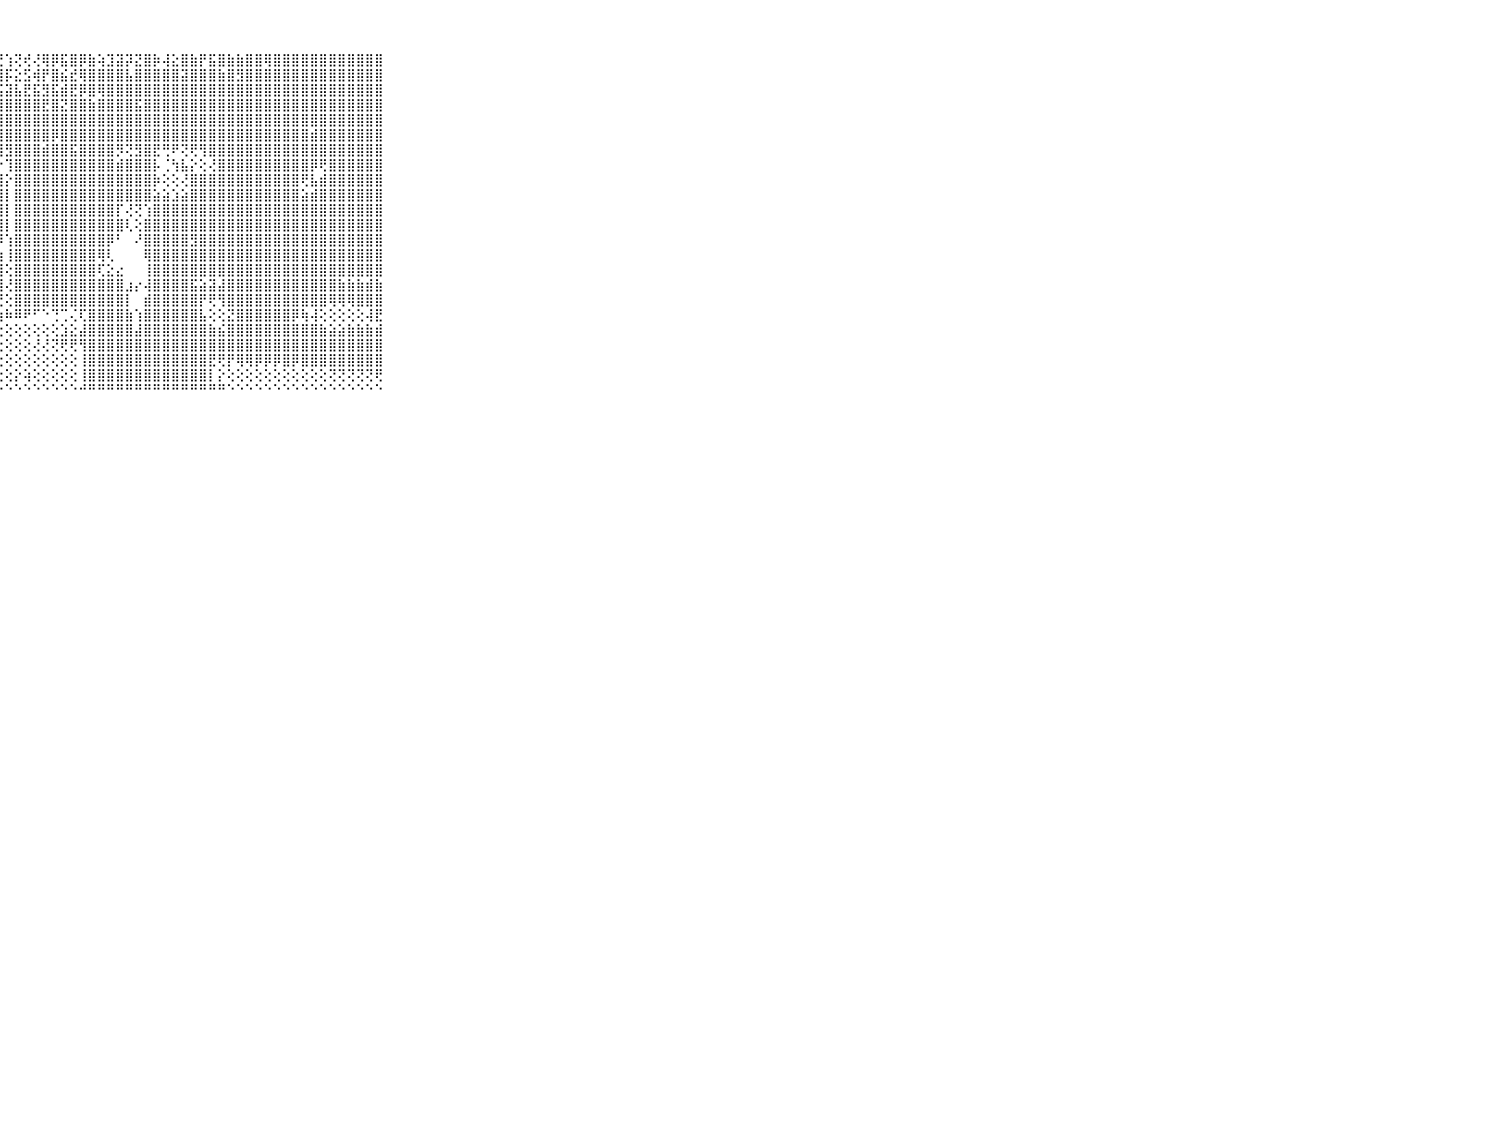

⠀⠀⠀⠀⠀⠀⠀⠀⠀⠀⠀⢏⡝⢗⢳⡗⢜⣷⢧⣿⣕⡕⣳⣗⢕⢕⣹⢝⢱⢝⢞⢜⢿⡿⣯⣿⡿⣷⢵⣹⣽⡽⣝⣿⡷⢼⣕⣿⣷⡟⣯⣿⣷⣷⣿⣿⢿⣿⣿⣿⣿⣿⣿⣿⣿⣿⣿⣿⣿⠀⠀⠀⠀⠀⠀⠀⠀⠀⠀⠀⠀
⠀⠀⠀⠀⠀⠀⠀⠀⠀⠀⠀⢸⣿⣞⣳⡣⢷⣾⣾⣽⣵⣞⣽⢕⢻⡿⢷⣿⡯⣕⣫⢾⡟⣿⣮⣞⢿⣿⣿⣿⣿⣧⣿⣿⣿⣿⣿⣽⣿⣿⣿⣷⣿⣻⣿⣿⣿⣿⣿⣿⣿⣿⣿⣿⣿⣿⣿⣿⣿⠀⠀⠀⠀⠀⠀⠀⠀⠀⠀⠀⠀
⠀⠀⠀⠀⠀⠀⠀⠀⠀⠀⠀⣿⣽⣼⣿⣿⣺⣽⡽⣿⣿⣯⣿⣿⢿⣿⣷⣯⣽⣧⣟⣯⣻⣯⣾⣟⡿⣿⢿⣿⣿⣿⣿⣿⣿⣿⣿⣿⣿⣿⣿⣿⣿⣿⣿⣿⣿⣿⣿⣿⣿⣿⣿⣿⣿⣿⣿⣿⣿⠀⠀⠀⠀⠀⠀⠀⠀⠀⠀⠀⠀
⠀⠀⠀⠀⠀⠀⠀⠀⠀⠀⠀⣿⣿⣿⣿⣿⣿⣿⣿⣿⣿⣿⣿⣿⣿⣷⣿⣿⣿⣿⣿⣿⣟⣿⣝⣿⣿⣷⣿⣿⣿⣿⣯⣿⣿⣿⣿⣿⣿⣿⣿⣿⣿⣿⣿⣿⣿⣿⣿⣿⣿⣿⣿⣿⣿⣿⣿⣿⣿⠀⠀⠀⠀⠀⠀⠀⠀⠀⠀⠀⠀
⠀⠀⠀⠀⠀⠀⠀⠀⠀⠀⠀⣽⣿⣿⣻⡟⣫⣏⣝⣻⢿⢿⣿⣿⣿⣿⣿⣿⣿⣿⣿⣿⣿⣿⣿⣿⣿⣿⣿⣿⣿⣿⣿⣿⣿⣿⣿⣿⣿⣿⣿⣿⣿⣿⣿⣿⣿⣿⣿⣿⣿⣿⣿⣿⣿⣿⣿⣿⣿⠀⠀⠀⠀⠀⠀⠀⠀⠀⠀⠀⠀
⠀⠀⠀⠀⠀⠀⠀⠀⠀⠀⠀⣿⣿⣷⣿⢟⠏⢕⠕⠱⢵⢕⣕⢜⢝⢻⣿⣿⣿⣿⣿⣿⣿⡿⣿⣿⣿⣿⣿⣿⣿⣿⣿⣿⣿⣿⣿⣿⣿⣿⣿⣿⣿⣿⣿⣿⣿⣿⣿⣿⣿⣾⣿⣿⣿⣿⣿⣿⣿⠀⠀⠀⠀⠀⠀⠀⠀⠀⠀⠀⠀
⠀⠀⠀⠀⠀⠀⠀⠀⠀⠀⠀⣿⡿⢏⢝⢝⢝⢝⢝⢟⢗⢕⢜⢝⢧⣕⢜⢻⣻⣿⣿⣿⣾⣿⣿⣯⣿⣿⣿⣿⡻⢝⣻⣿⣟⢛⠟⢝⢟⢻⣿⣿⣿⣿⣿⣿⣿⣿⣿⣿⣿⣿⣿⣿⣿⣿⣿⣿⣿⠀⠀⠀⠀⠀⠀⠀⠀⠀⠀⠀⠀
⠀⠀⠀⠀⠀⠀⠀⠀⠀⠀⠀⣿⣇⣕⣕⣕⡕⢕⢕⢕⢕⢕⢕⢕⢕⢹⣷⡕⢹⣿⣿⣿⣿⣿⣿⣿⣿⣿⣿⣿⣾⣿⣿⣿⡧⢈⢳⣧⡕⢕⢜⣿⣿⣿⣿⣿⣿⣿⣿⣿⣿⡿⢟⣿⣿⣿⣿⣿⣿⠀⠀⠀⠀⠀⠀⠀⠀⠀⠀⠀⠀
⠀⠀⠀⠀⠀⠀⠀⠀⠀⠀⠀⣿⣿⣿⣿⣿⣿⣿⣷⣷⣷⣷⣵⣵⣵⣕⣹⣿⡕⣿⣿⣿⣿⣿⣿⣿⣿⣿⣿⣿⣿⣿⣿⣿⡷⢕⢕⢜⣿⣿⣿⣿⣿⣿⣿⣿⣿⣿⣿⣿⢟⣧⣾⣿⣿⣿⣿⣿⣿⠀⠀⠀⠀⠀⠀⠀⠀⠀⠀⠀⠀
⠀⠀⠀⠀⠀⠀⠀⠀⠀⠀⠀⣿⣿⣿⣿⣿⣿⣿⣿⣿⣿⣿⣿⣿⣿⣿⣿⣿⡇⣿⣿⣿⣿⣿⣿⣿⣿⣿⣿⣿⣿⣿⣿⣿⣵⣵⣱⣵⣿⣿⣿⣿⣿⣿⣿⣿⣿⣿⣿⣿⣵⣾⣿⣿⣿⣿⣿⣿⣿⠀⠀⠀⠀⠀⠀⠀⠀⠀⠀⠀⠀
⠀⠀⠀⠀⠀⠀⠀⠀⠀⠀⠀⣿⣿⣿⣿⣿⣿⣿⣿⣿⣿⣿⣿⣿⣿⣿⣿⣿⡇⣿⣿⣿⣿⣿⣿⣿⣿⣿⣿⣿⡏⢜⢝⢱⣿⣿⣿⣿⣿⣿⣿⣿⣿⣿⣿⣿⣿⣿⣿⣿⣿⣿⣿⣿⣿⣿⣿⣿⣿⠀⠀⠀⠀⠀⠀⠀⠀⠀⠀⠀⠀
⠀⠀⠀⠀⠀⠀⠀⠀⠀⠀⠀⣿⣿⣿⣿⣿⣿⣿⣿⣿⣿⣿⣿⣿⣿⣿⣿⣿⡇⣿⣿⣿⣿⣿⣿⣿⣿⣿⣿⣿⣿⢇⢕⣿⣿⣿⣿⣿⣿⣿⣿⣿⣿⣿⣿⣿⣿⣿⣿⣿⣿⣿⣿⣿⣿⣿⣿⣿⣿⠀⠀⠀⠀⠀⠀⠀⠀⠀⠀⠀⠀
⠀⠀⠀⠀⠀⠀⠀⠀⠀⠀⠀⣿⣿⣿⣿⣿⣿⣿⣿⣿⣿⣿⣿⣿⣿⣿⣿⡿⢱⣿⣿⣿⣿⣿⣿⣿⣿⣿⣿⡿⠃⠀⠜⣿⣿⣿⣿⣿⣻⣿⣿⣿⣿⣿⣿⣿⣿⣿⣿⣿⣿⣿⣿⣿⣿⣿⣿⣿⣿⠀⠀⠀⠀⠀⠀⠀⠀⠀⠀⠀⠀
⠀⠀⠀⠀⠀⠀⠀⠀⠀⠀⠀⣿⣿⣿⣿⣿⣿⣿⣿⣿⣿⣿⣿⣿⣿⣿⣿⣷⢸⣿⣿⣿⣿⣿⣿⣿⣿⣿⢿⢇⠀⠀⠀⢿⣿⣿⣿⣿⣿⣿⣿⣿⣿⣿⣿⣿⣿⣿⣿⣿⣿⣿⣿⣿⣿⣿⣿⣿⣿⠀⠀⠀⠀⠀⠀⠀⠀⠀⠀⠀⠀
⠀⠀⠀⠀⠀⠀⠀⠀⠀⠀⠀⣿⣿⣿⣿⣿⣿⣿⣿⣿⣿⣿⣿⣿⣿⣿⣿⣿⢕⣿⣿⣿⣿⣿⣿⣿⣿⣿⢏⣕⣔⠀⠀⢸⣿⣿⣿⣿⣿⣿⣿⣿⣿⣿⣿⣿⣿⣿⣿⣿⣿⣿⣿⣿⣿⣿⣿⣿⣿⠀⠀⠀⠀⠀⠀⠀⠀⠀⠀⠀⠀
⠀⠀⠀⠀⠀⠀⠀⠀⠀⠀⠀⣿⣿⣿⣿⣿⣿⣿⣿⣿⣿⣿⣿⣿⣿⣿⣿⣿⢜⣿⣿⣿⣿⣿⣿⣿⣿⣿⣿⣿⣿⣰⡔⢼⣿⣿⣿⣿⣯⣵⣽⣼⣿⣿⣿⣿⣿⣿⣿⣿⣿⣿⣿⣿⣷⣷⣷⣾⣷⠀⠀⠀⠀⠀⠀⠀⠀⠀⠀⠀⠀
⠀⠀⠀⠀⠀⠀⠀⠀⠀⠀⠀⣿⡿⡿⣿⡿⢿⢿⢿⢿⣿⣿⣿⣿⣿⣿⢿⢟⢕⣿⣿⣿⣿⣿⣿⣿⣿⣿⣿⣿⣿⡇⠀⣾⣿⣿⣿⣿⣿⡟⢟⢻⣿⣿⣿⣿⣿⣿⣿⣿⣿⣿⣿⢿⢿⢿⣿⣿⣿⠀⠀⠀⠀⠀⠀⠀⠀⠀⠀⠀⠀
⠀⠀⠀⠀⠀⠀⠀⠀⠀⠀⠀⣿⣿⣿⣿⣿⣿⣿⣿⣿⣿⣟⣷⣷⣷⣷⣵⢷⠷⠿⠟⠋⠑⢙⢉⢌⢏⣿⣿⣿⣿⣷⢱⣿⣿⣿⣿⣿⣿⣧⢕⢕⣝⣿⣿⣿⣿⣿⣿⡿⢷⢼⢕⢕⢕⢕⢕⢼⣟⠀⠀⠀⠀⠀⠀⠀⠀⠀⠀⠀⠀
⠀⠀⠀⠀⠀⠀⠀⠀⠀⠀⠀⣿⢿⢿⠿⠿⢟⢛⢛⢟⢝⢍⢍⢅⢕⢔⢴⢔⢕⢕⢕⢕⢕⢕⣱⣕⣼⣿⣿⣿⣿⣿⣼⣿⣿⣿⣿⣿⣿⣿⣷⣮⣿⣿⣿⣿⣿⣿⣿⣿⣿⣿⣷⣵⣵⣷⣷⣷⣾⠀⠀⠀⠀⠀⠀⠀⠀⠀⠀⠀⠀
⠀⠀⠀⠀⠀⠀⠀⠀⠀⠀⠀⢄⢔⢕⢕⢕⢕⢕⢕⢕⢕⢕⢕⢜⢕⢕⢕⢕⢕⢕⢕⢜⢜⢝⢟⢟⢻⣿⣿⣿⣿⣿⣿⣿⣿⣿⣿⣿⣿⣿⣿⣿⣿⣿⣿⣿⣿⣿⣿⣿⣿⣿⣿⣿⣿⣿⣿⣿⣿⠀⠀⠀⠀⠀⠀⠀⠀⠀⠀⠀⠀
⠀⠀⠀⠀⠀⠀⠀⠀⠀⠀⠀⢕⢕⢕⢕⢕⢕⢕⢕⢕⢕⢕⢕⢕⢕⢕⢕⢕⢕⢕⢕⢕⢕⢕⢕⢕⢸⣿⣿⣿⣿⣿⣿⣿⣿⣿⣿⣿⣿⣿⣟⢟⡟⢿⢿⡿⡿⡿⣿⡿⣿⣿⣿⣿⣿⣿⣿⣿⣿⠀⠀⠀⠀⠀⠀⠀⠀⠀⠀⠀⠀
⠀⠀⠀⠀⠀⠀⠀⠀⠀⠀⠀⢕⢕⢕⢕⢕⢕⢕⢕⢕⢕⢕⢕⢕⢕⢕⢕⢕⢕⡕⢵⢕⢕⢕⢕⢕⢸⣿⣿⣿⣿⣿⣿⣿⣿⣿⣿⣿⣿⣿⡇⡕⢕⢕⢕⢕⢕⢕⢕⢕⢕⢕⢕⢝⢝⢝⢝⢝⢟⠀⠀⠀⠀⠀⠀⠀⠀⠀⠀⠀⠀
⠀⠀⠀⠀⠀⠀⠀⠀⠀⠀⠀⠑⠑⠑⠑⠑⠑⠑⠑⠑⠑⠑⠑⠑⠑⠑⠑⠑⠑⠑⠑⠑⠑⠑⠑⠑⠚⠛⠛⠛⠛⠛⠛⠛⠛⠛⠛⠛⠛⠛⠛⠛⠑⠑⠑⠑⠑⠑⠑⠑⠑⠑⠑⠑⠑⠑⠑⠑⠑⠀⠀⠀⠀⠀⠀⠀⠀⠀⠀⠀⠀